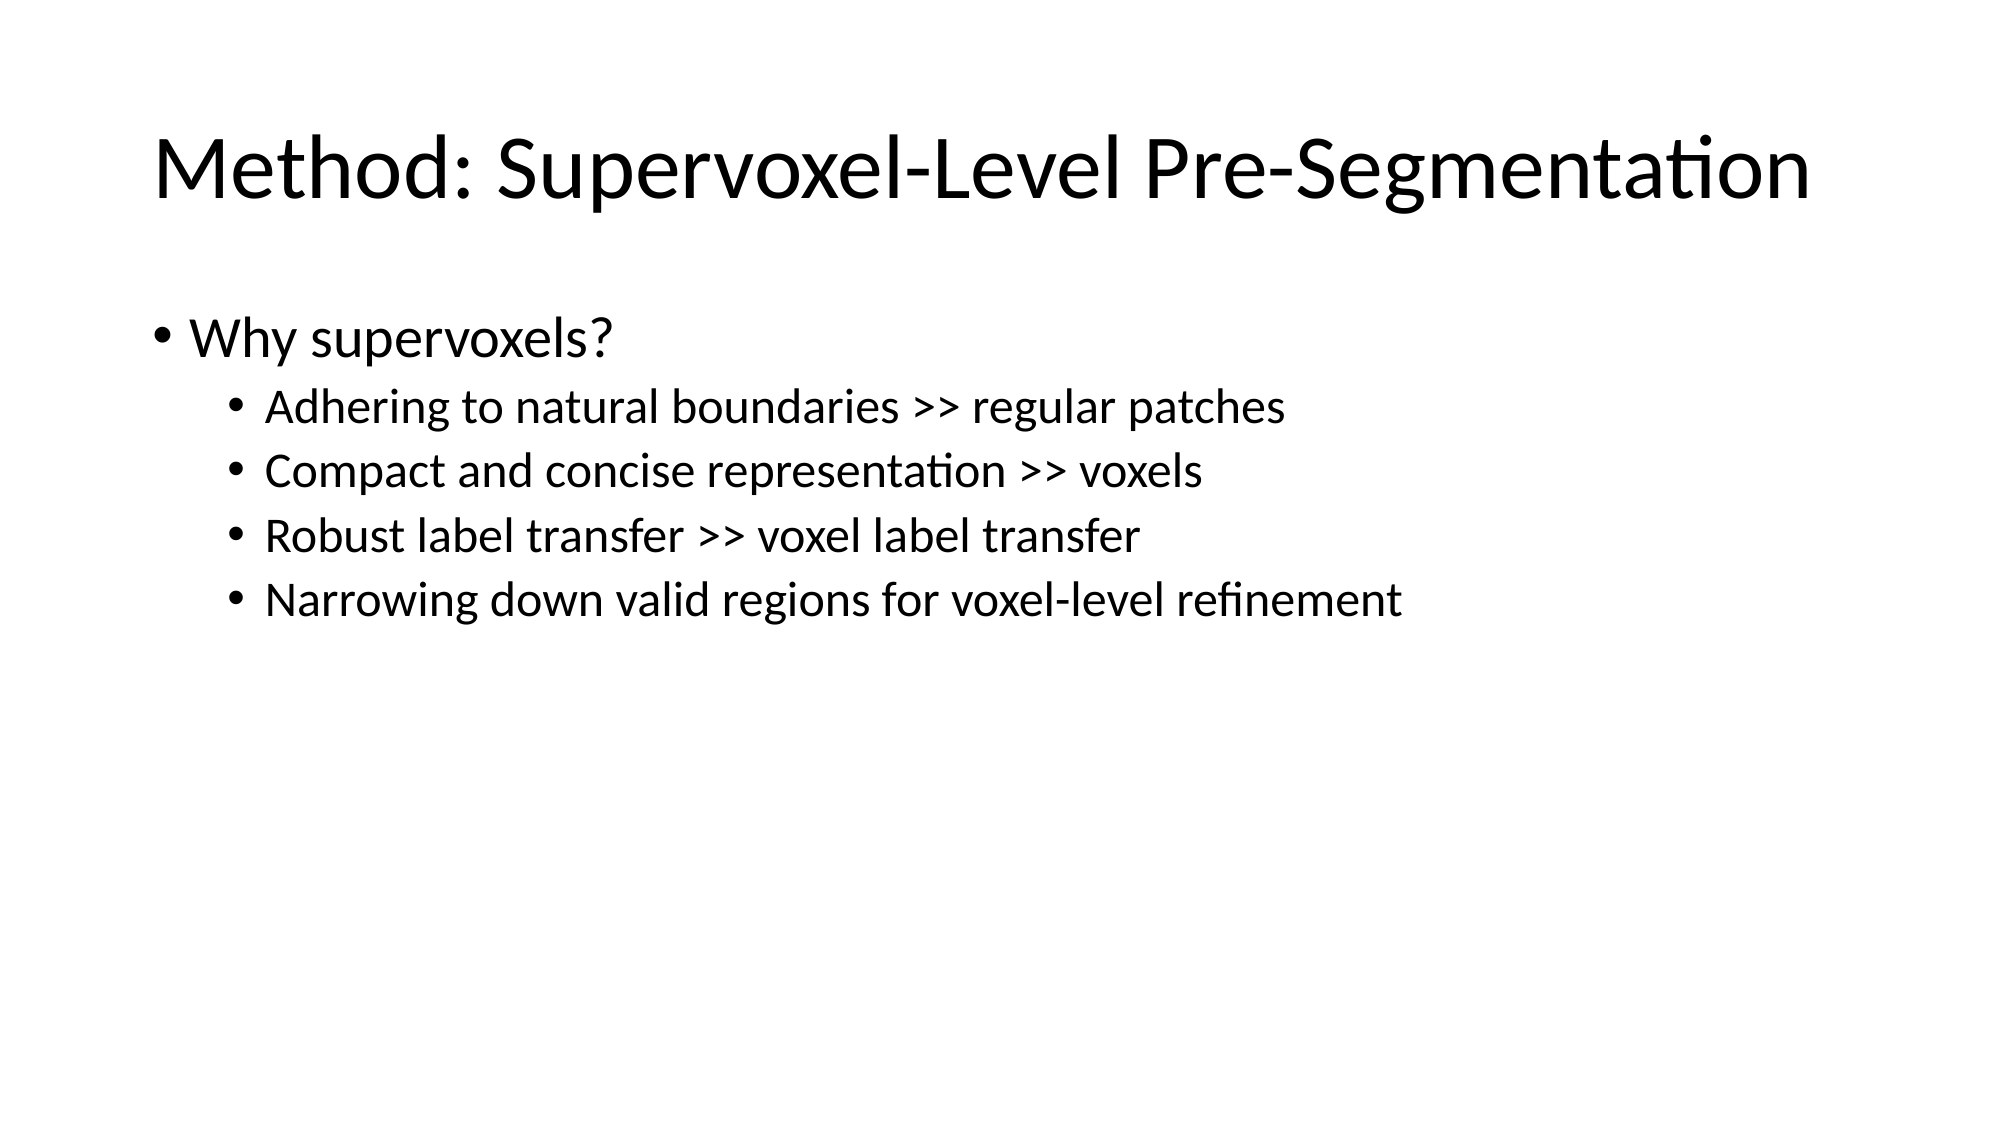

# Method: Supervoxel-Level Pre-Segmentation
Why supervoxels?
Adhering to natural boundaries >> regular patches
Compact and concise representation >> voxels
Robust label transfer >> voxel label transfer
Narrowing down valid regions for voxel-level refinement